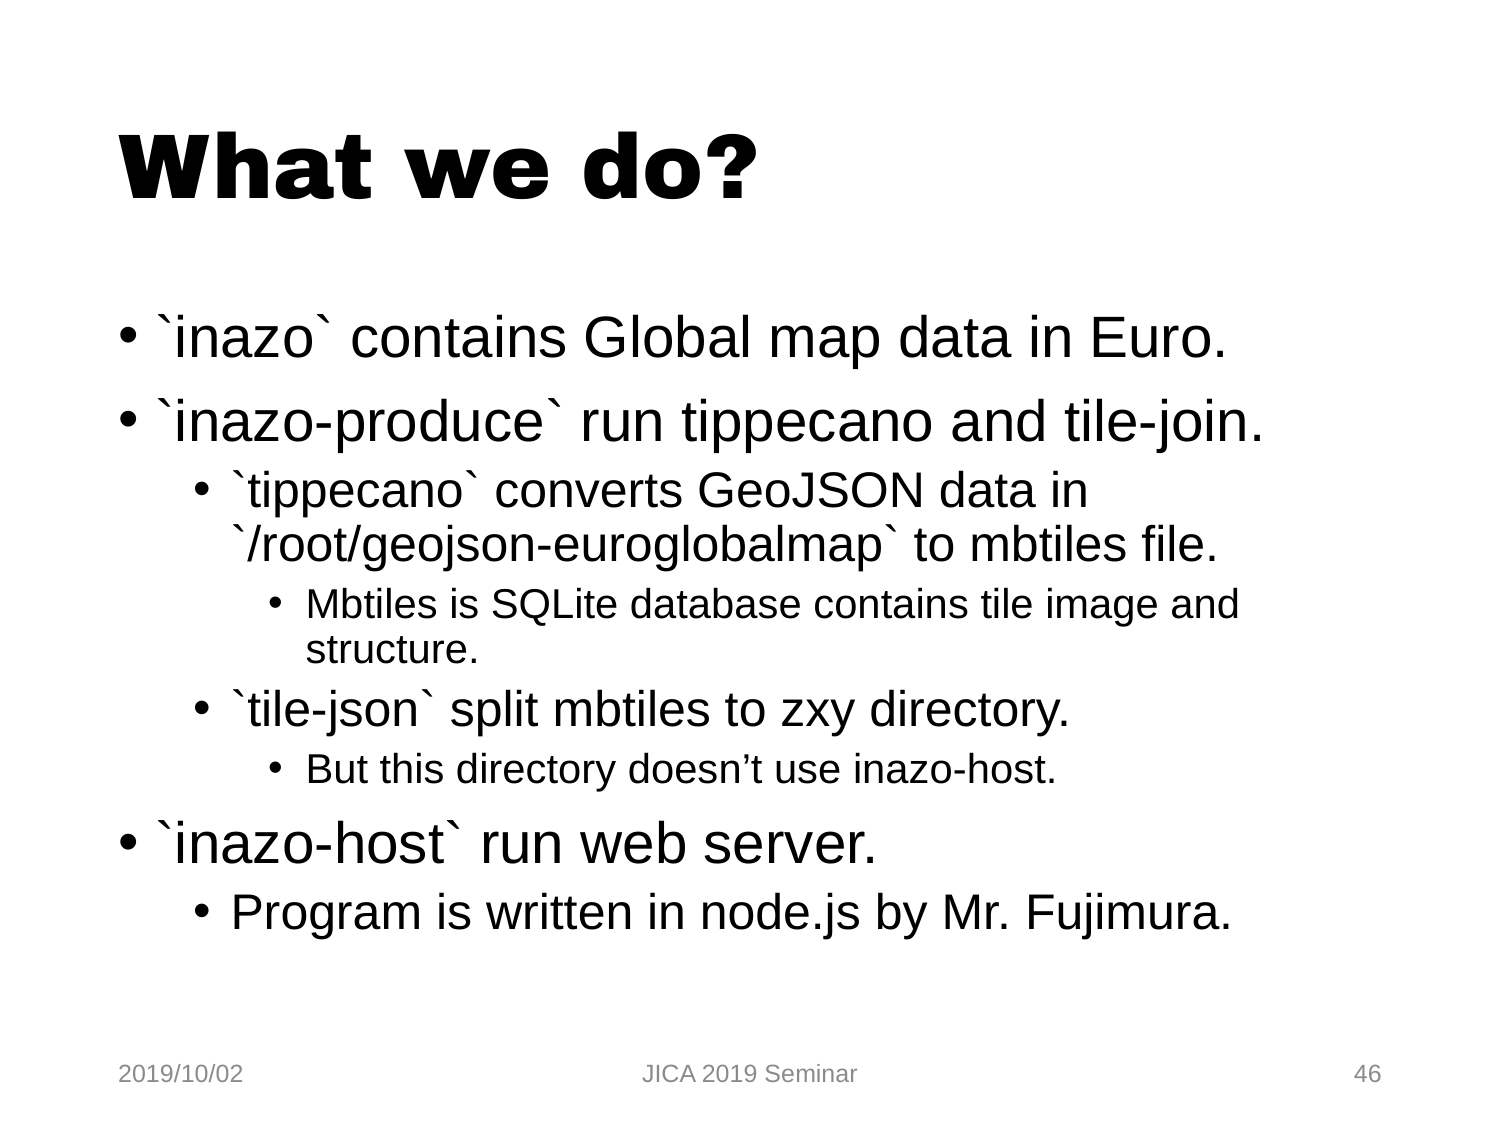

# What we do?
`inazo` contains Global map data in Euro.
`inazo-produce` run tippecano and tile-join.
`tippecano` converts GeoJSON data in `/root/geojson-euroglobalmap` to mbtiles file.
Mbtiles is SQLite database contains tile image and structure.
`tile-json` split mbtiles to zxy directory.
But this directory doesn’t use inazo-host.
`inazo-host` run web server.
Program is written in node.js by Mr. Fujimura.
2019/10/02
JICA 2019 Seminar
46